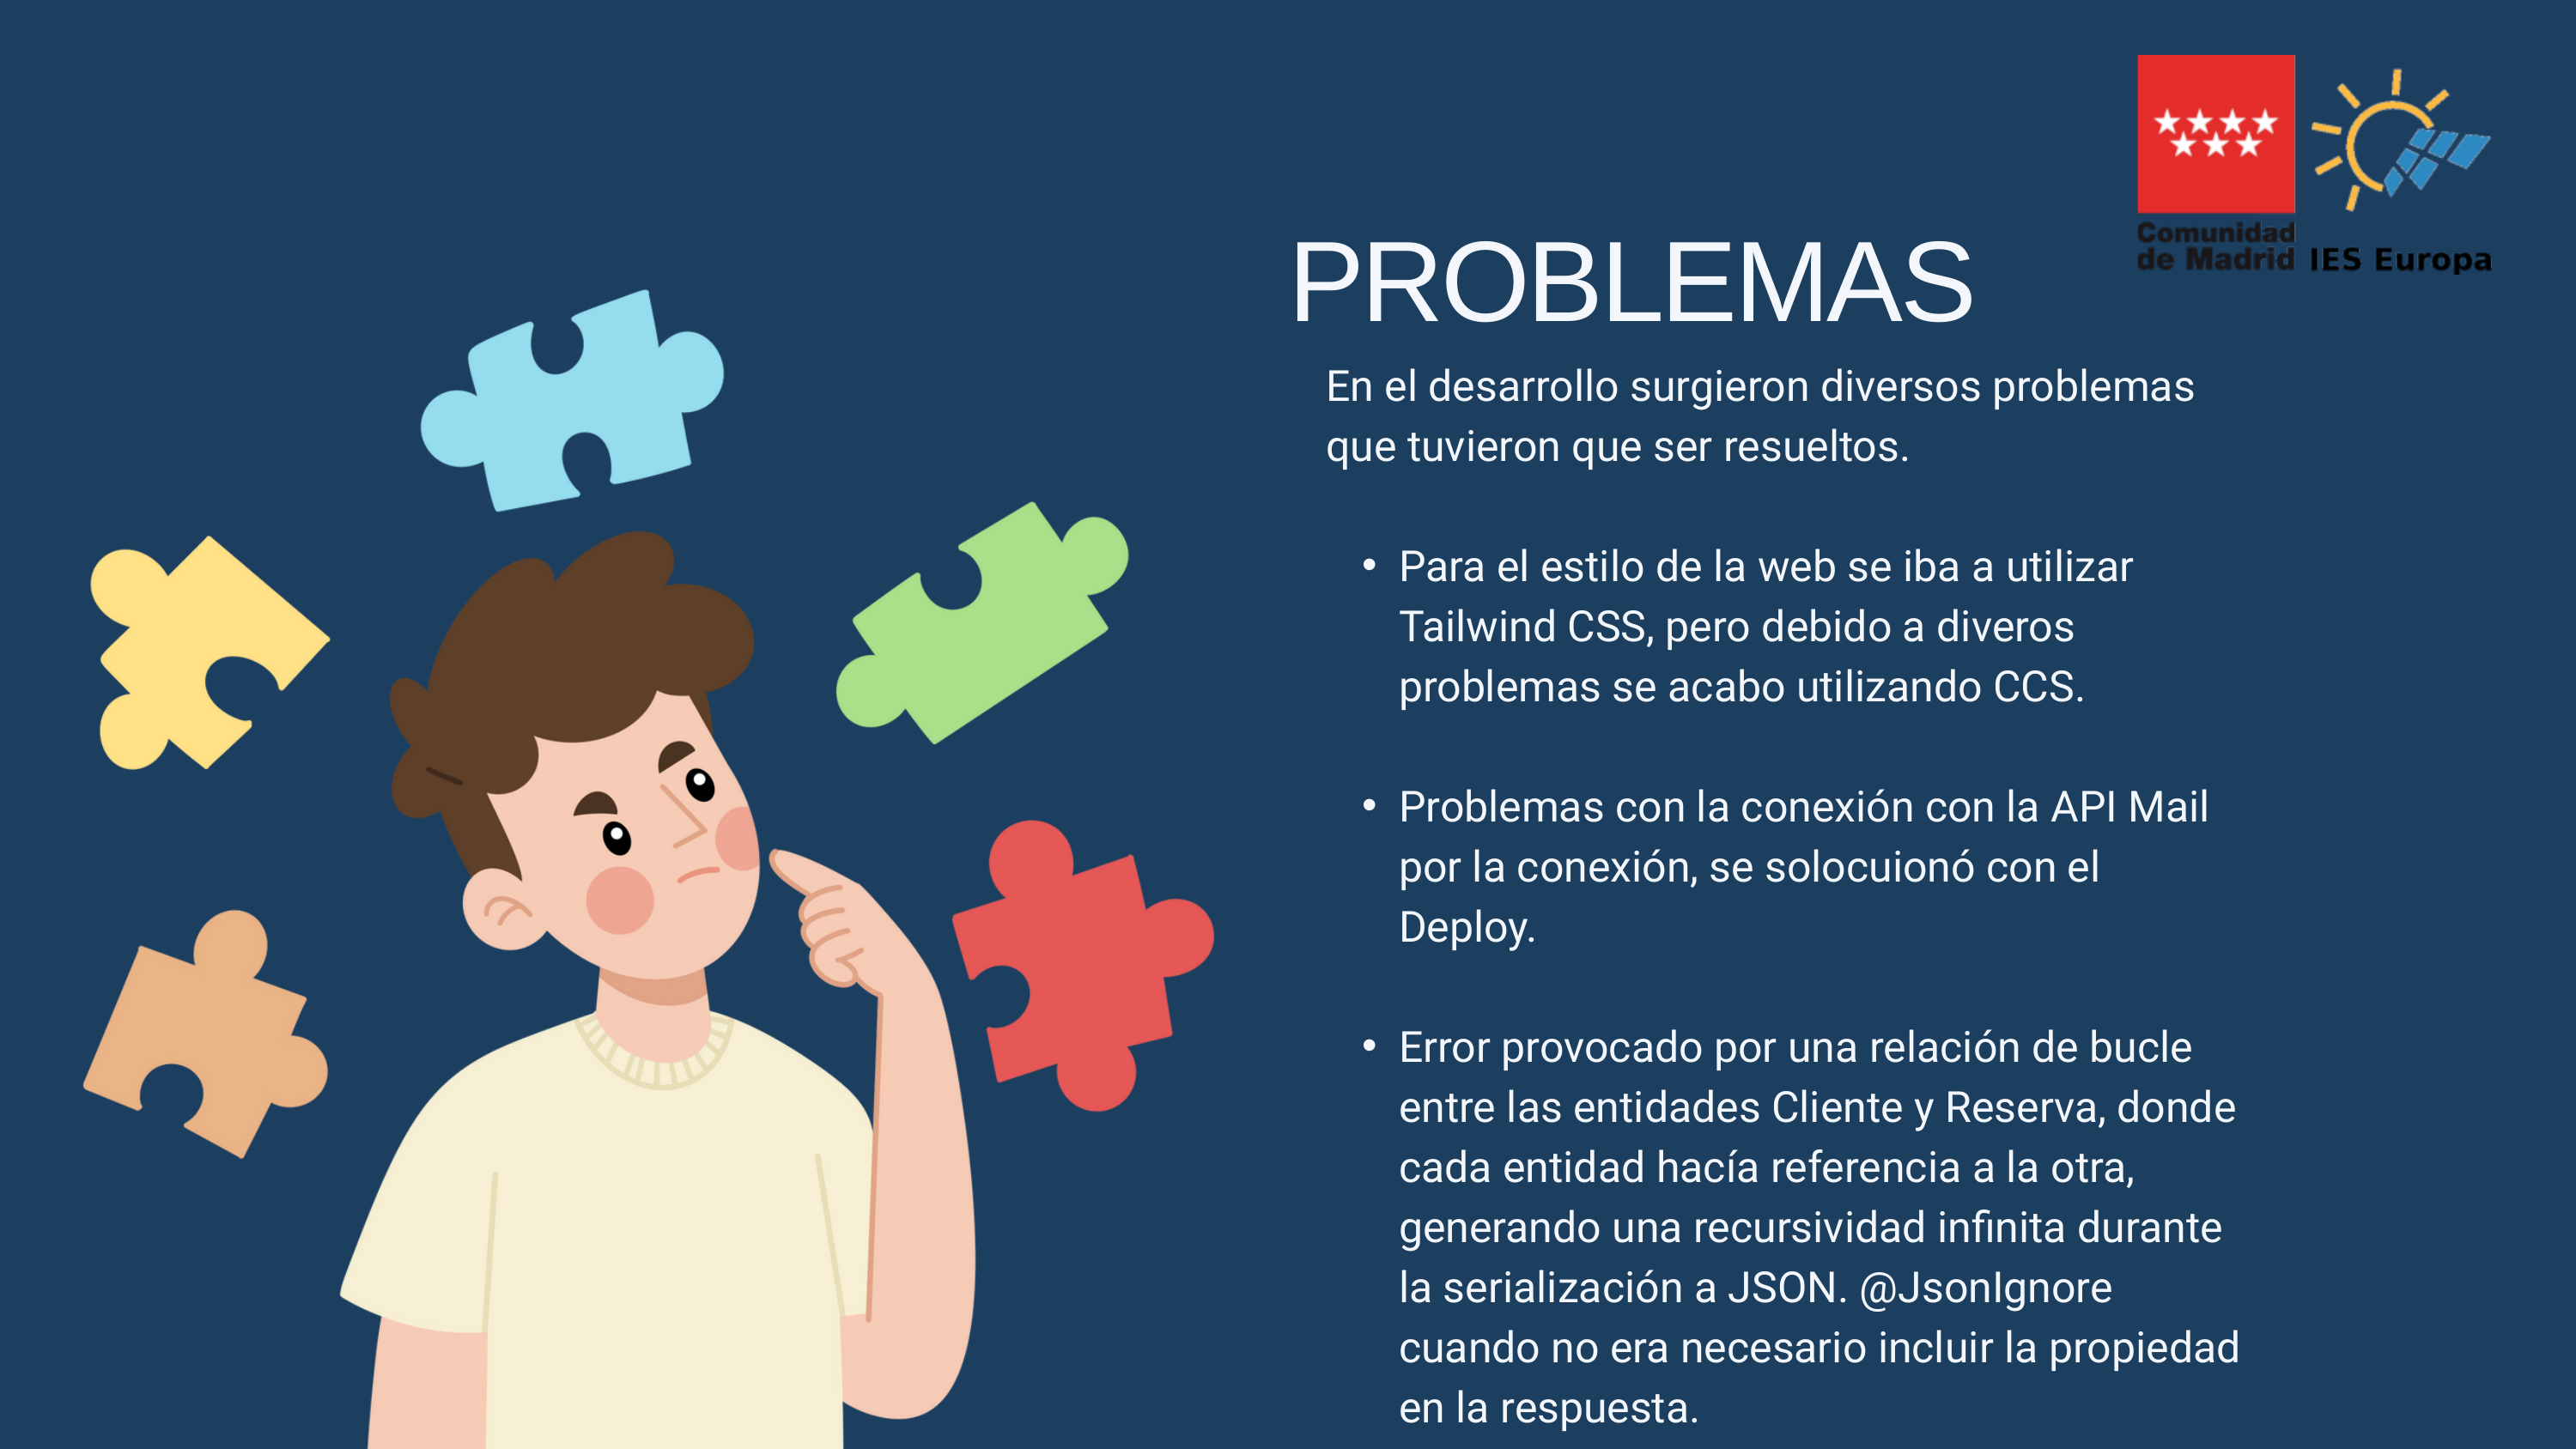

PROBLEMAS

En el desarrollo surgieron diversos problemas que tuvieron que ser resueltos.

Para el estilo de la web se iba a utilizar Tailwind CSS, pero debido a diveros problemas se acabo utilizando CCS.

Problemas con la conexión con la API Mail por la conexión, se solocuionó con el Deploy.

Error provocado por una relación de bucle entre las entidades Cliente y Reserva, donde cada entidad hacía referencia a la otra, generando una recursividad infinita durante la serialización a JSON. @JsonIgnore cuando no era necesario incluir la propiedad en la respuesta.